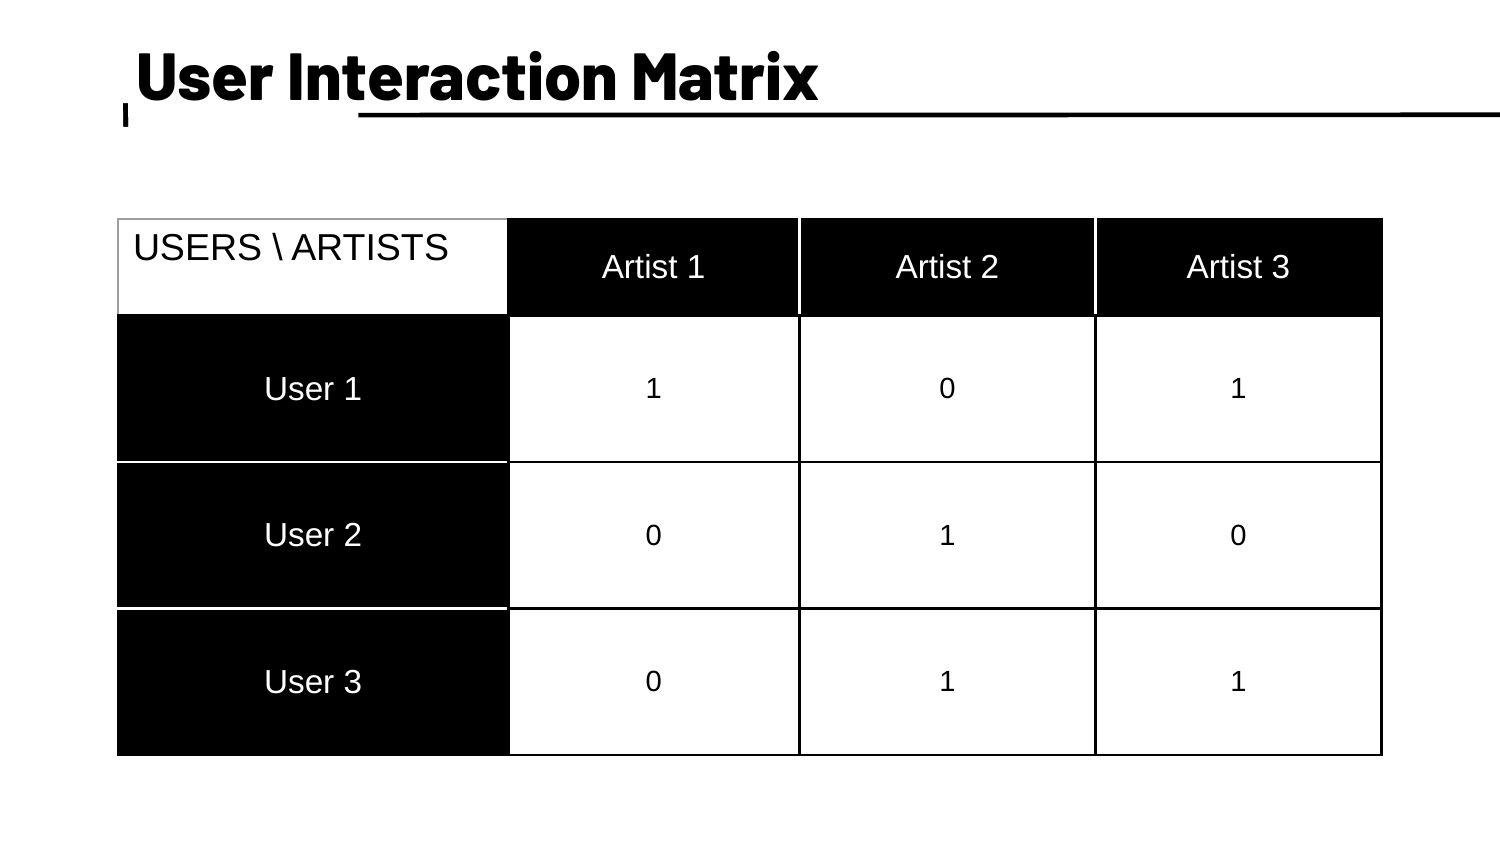

# User Interaction Matrix
| USERS \ ARTISTS | Artist 1 | Artist 2 | Artist 3 |
| --- | --- | --- | --- |
| User 1 | 1 | 0 | 1 |
| User 2 | 0 | 1 | 0 |
| User 3 | 0 | 1 | 1 |